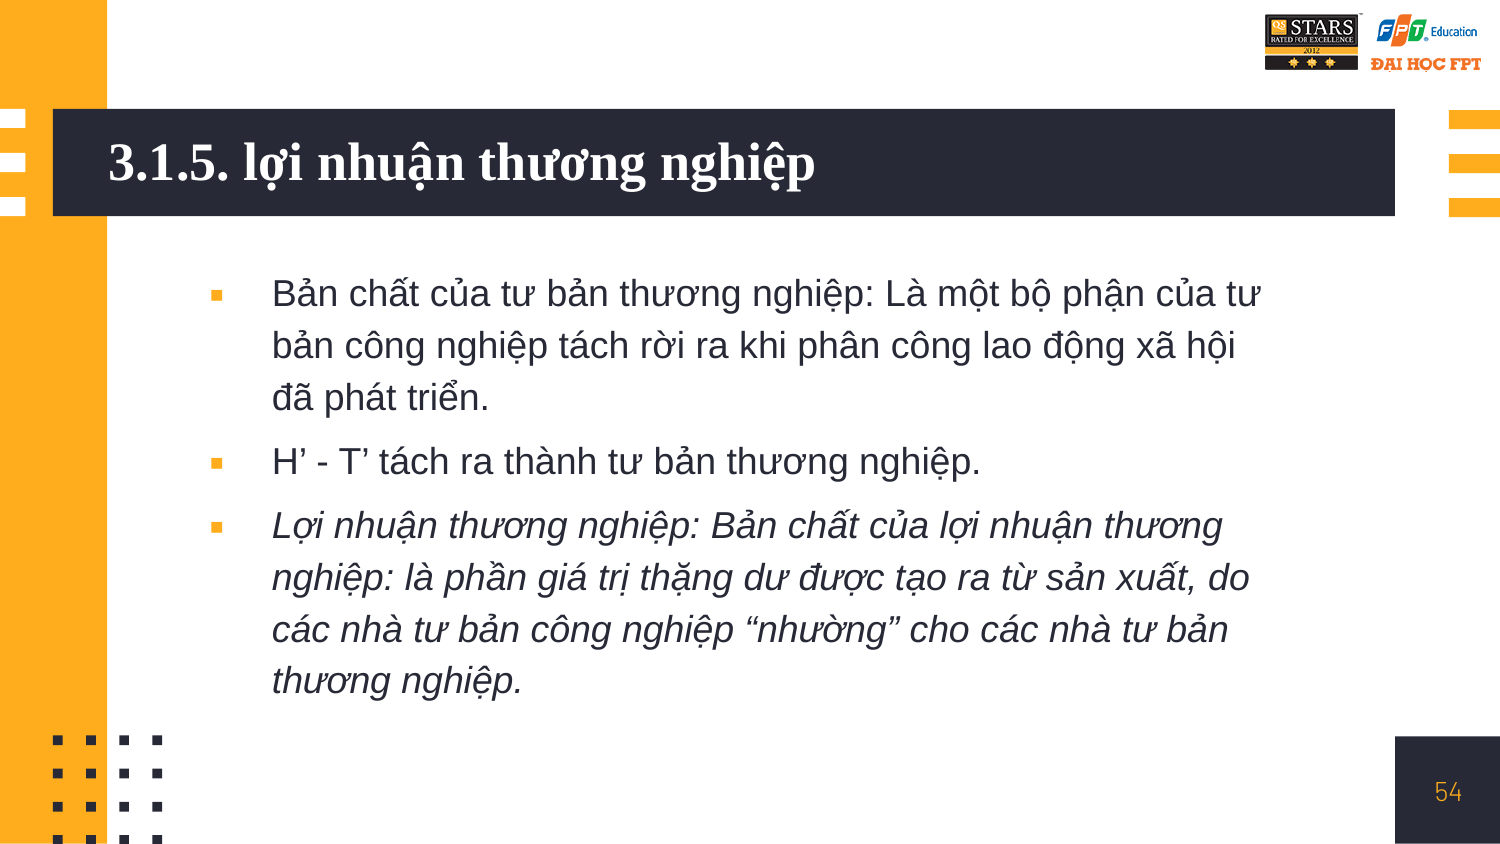

# 3.1.5. lợi nhuận thương nghiệp
Bản chất của tư bản thương nghiệp: Là một bộ phận của tư bản công nghiệp tách rời ra khi phân công lao động xã hội đã phát triển.
H’ - T’ tách ra thành tư bản thương nghiệp.
Lợi nhuận thương nghiệp: Bản chất của lợi nhuận thương nghiệp: là phần giá trị thặng dư được tạo ra từ sản xuất, do các nhà tư bản công nghiệp “nhường” cho các nhà tư bản thương nghiệp.
54